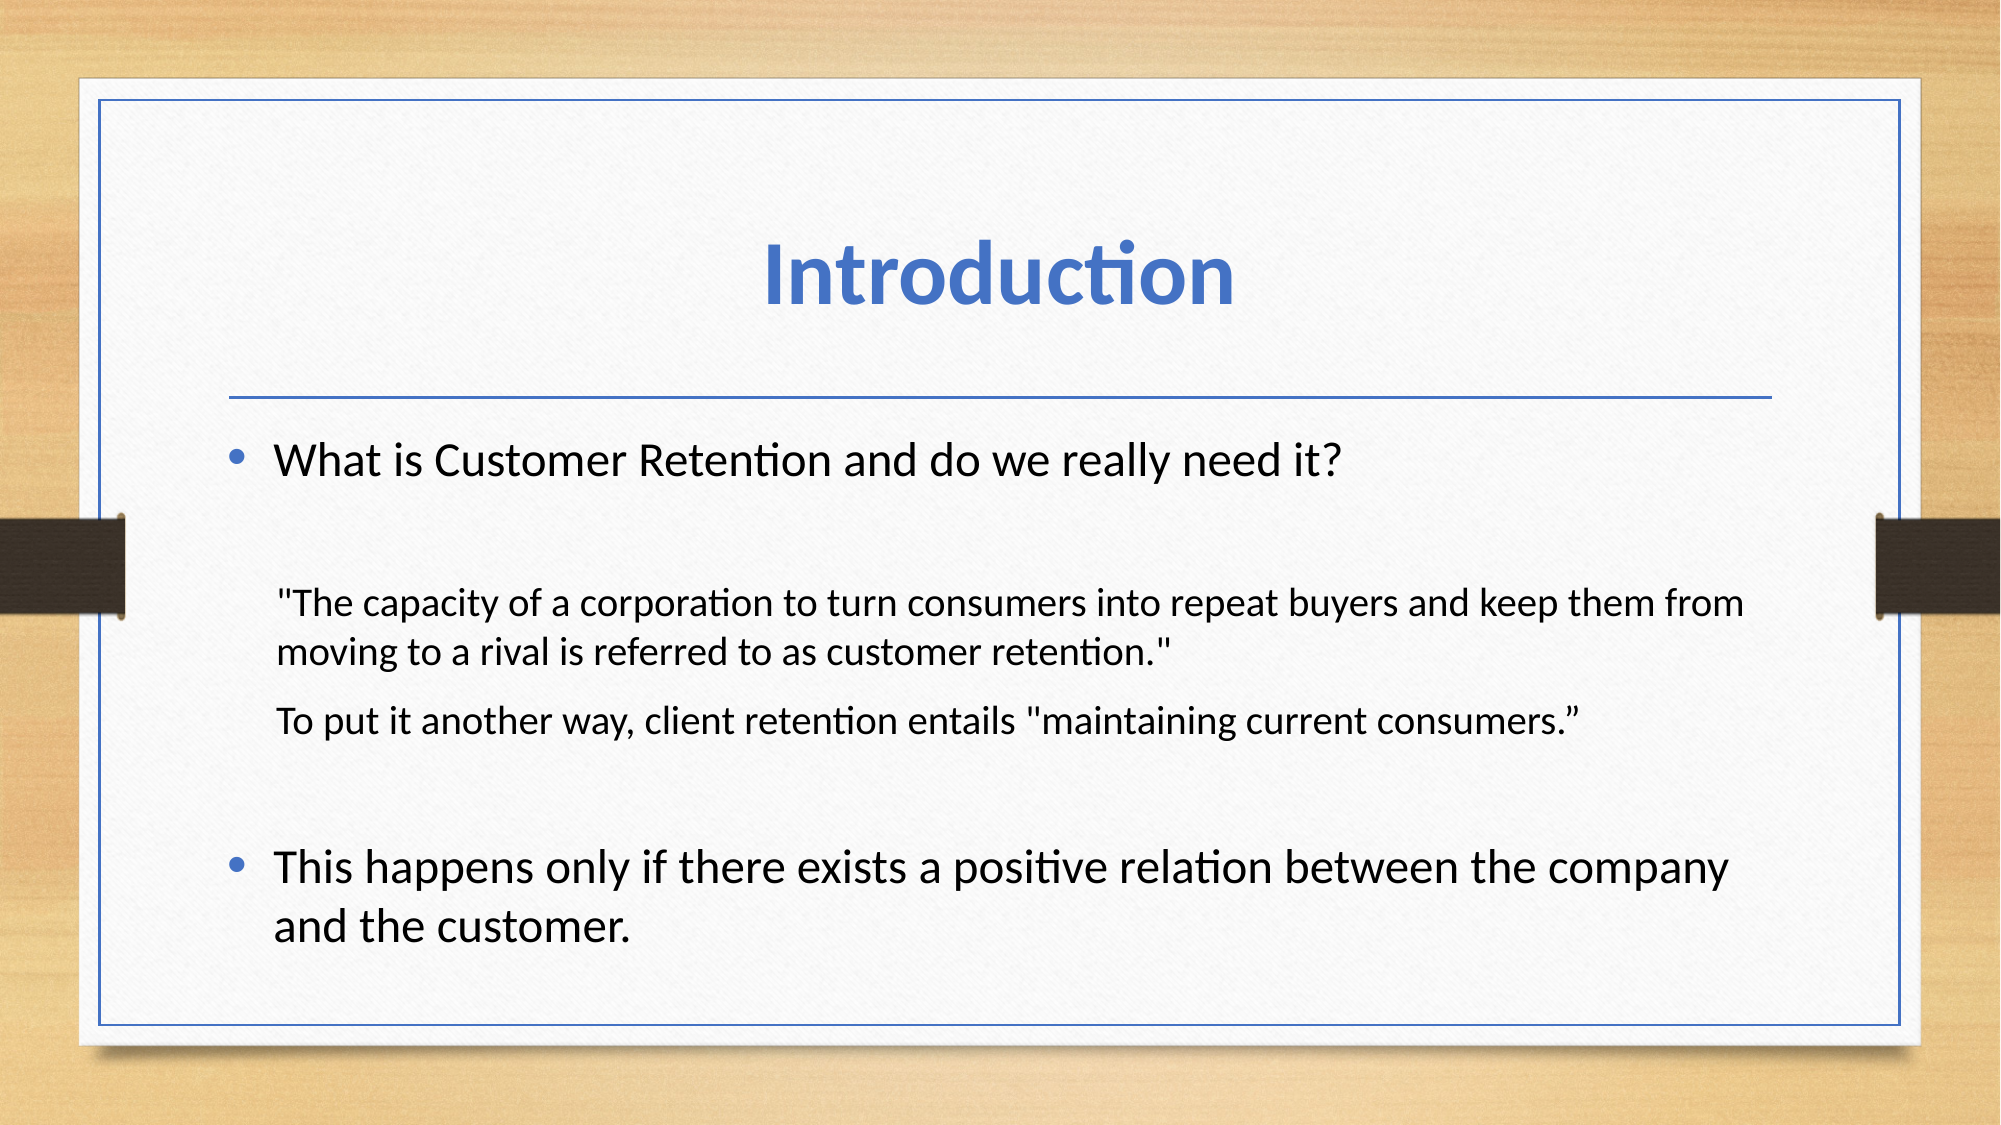

# Introduction
What is Customer Retention and do we really need it?

"The capacity of a corporation to turn consumers into repeat buyers and keep them from moving to a rival is referred to as customer retention."
To put it another way, client retention entails "maintaining current consumers.”

This happens only if there exists a positive relation between the company and the customer.